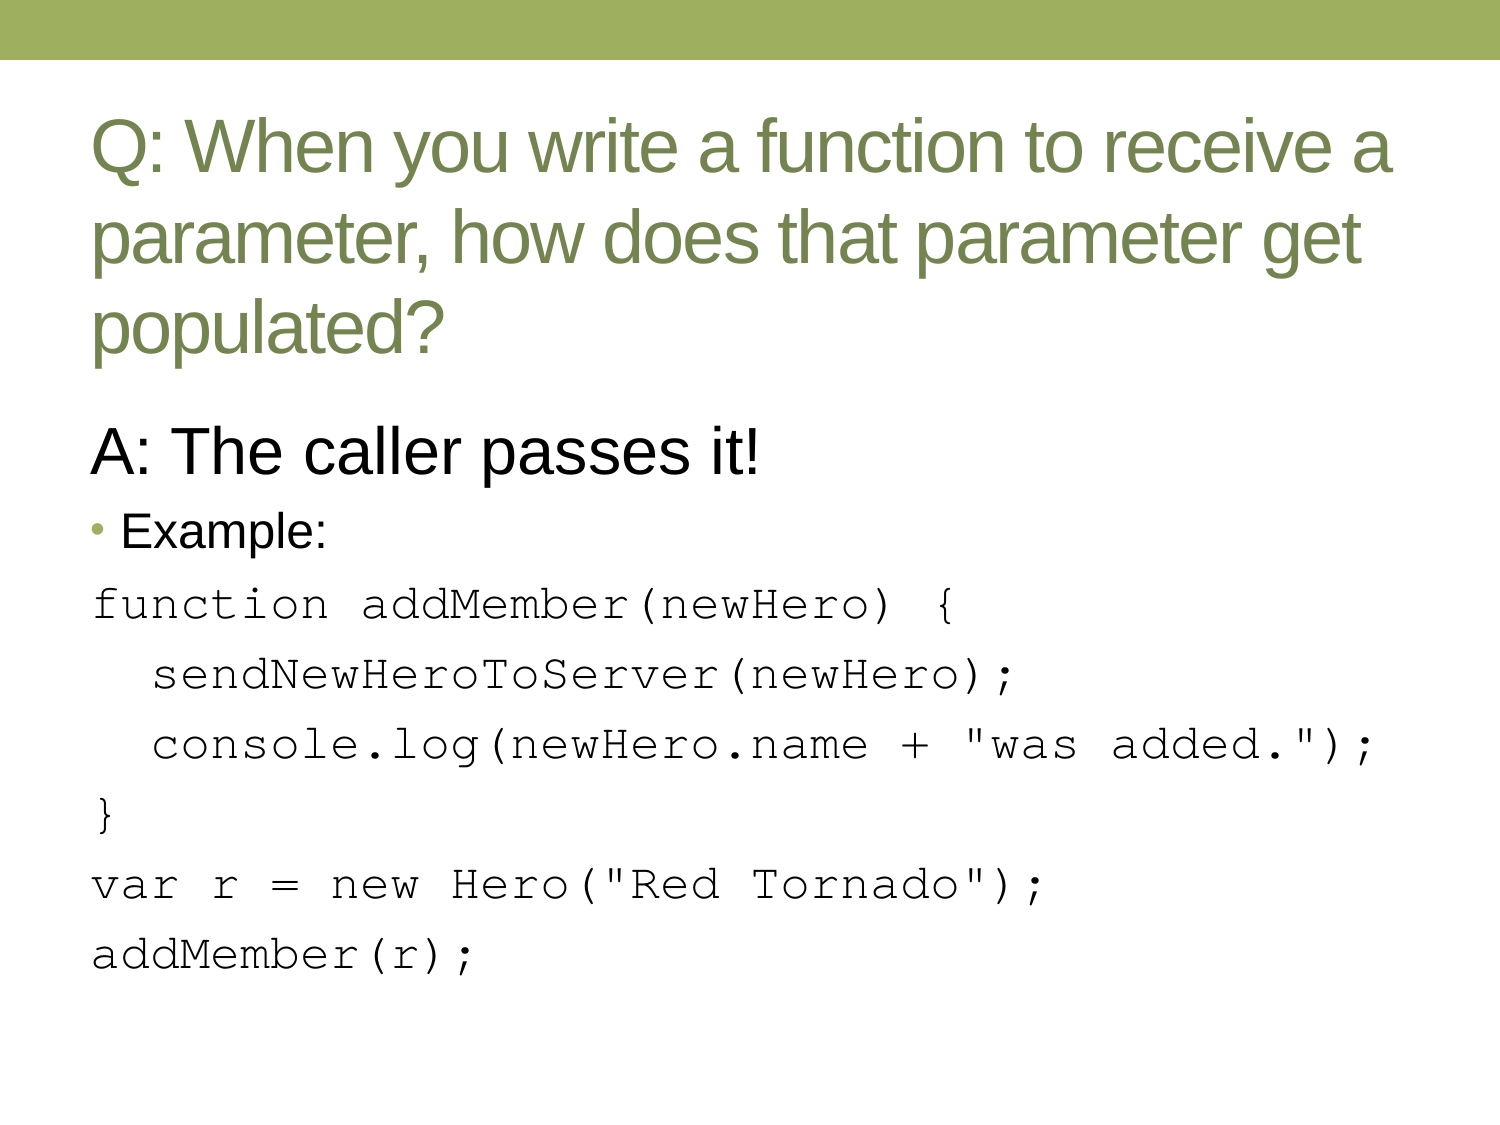

# Q: When you write a function to receive a parameter, how does that parameter get populated?
A: The caller passes it!
Example:
function addMember(newHero) {
  sendNewHeroToServer(newHero);
  console.log(newHero.name + "was added.");
}
var r = new Hero("Red Tornado");
addMember(r);